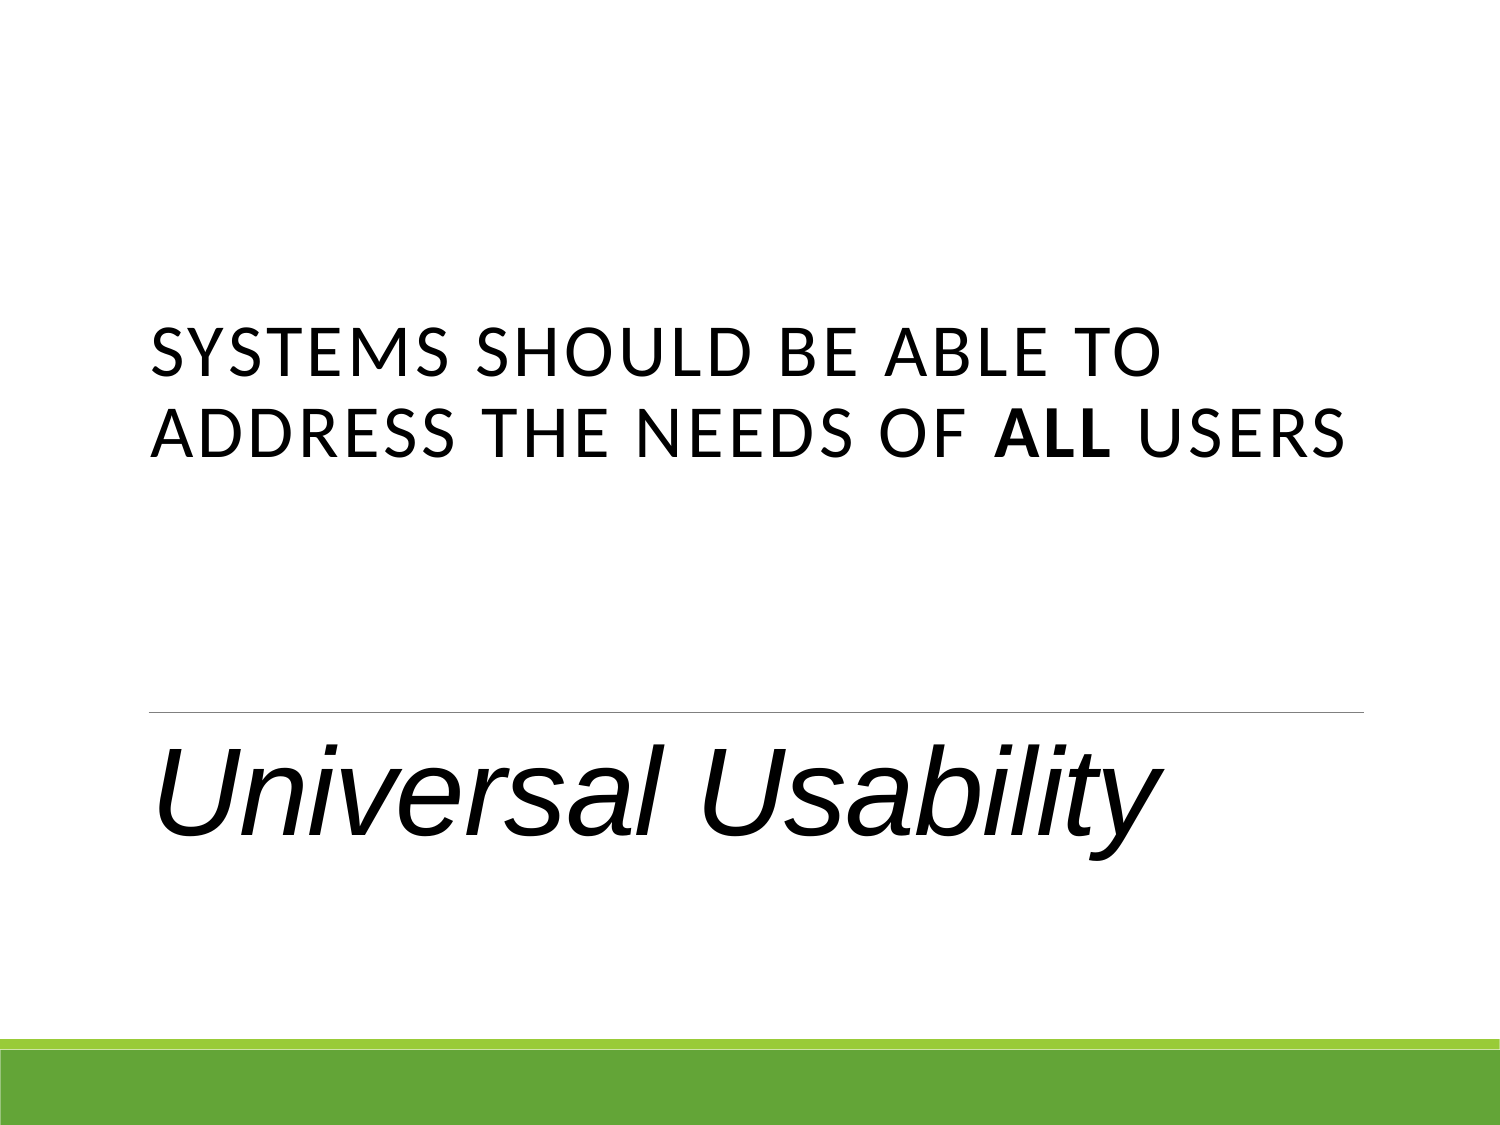

Systems should be able to address the needs of ALL users

# Universal Usability